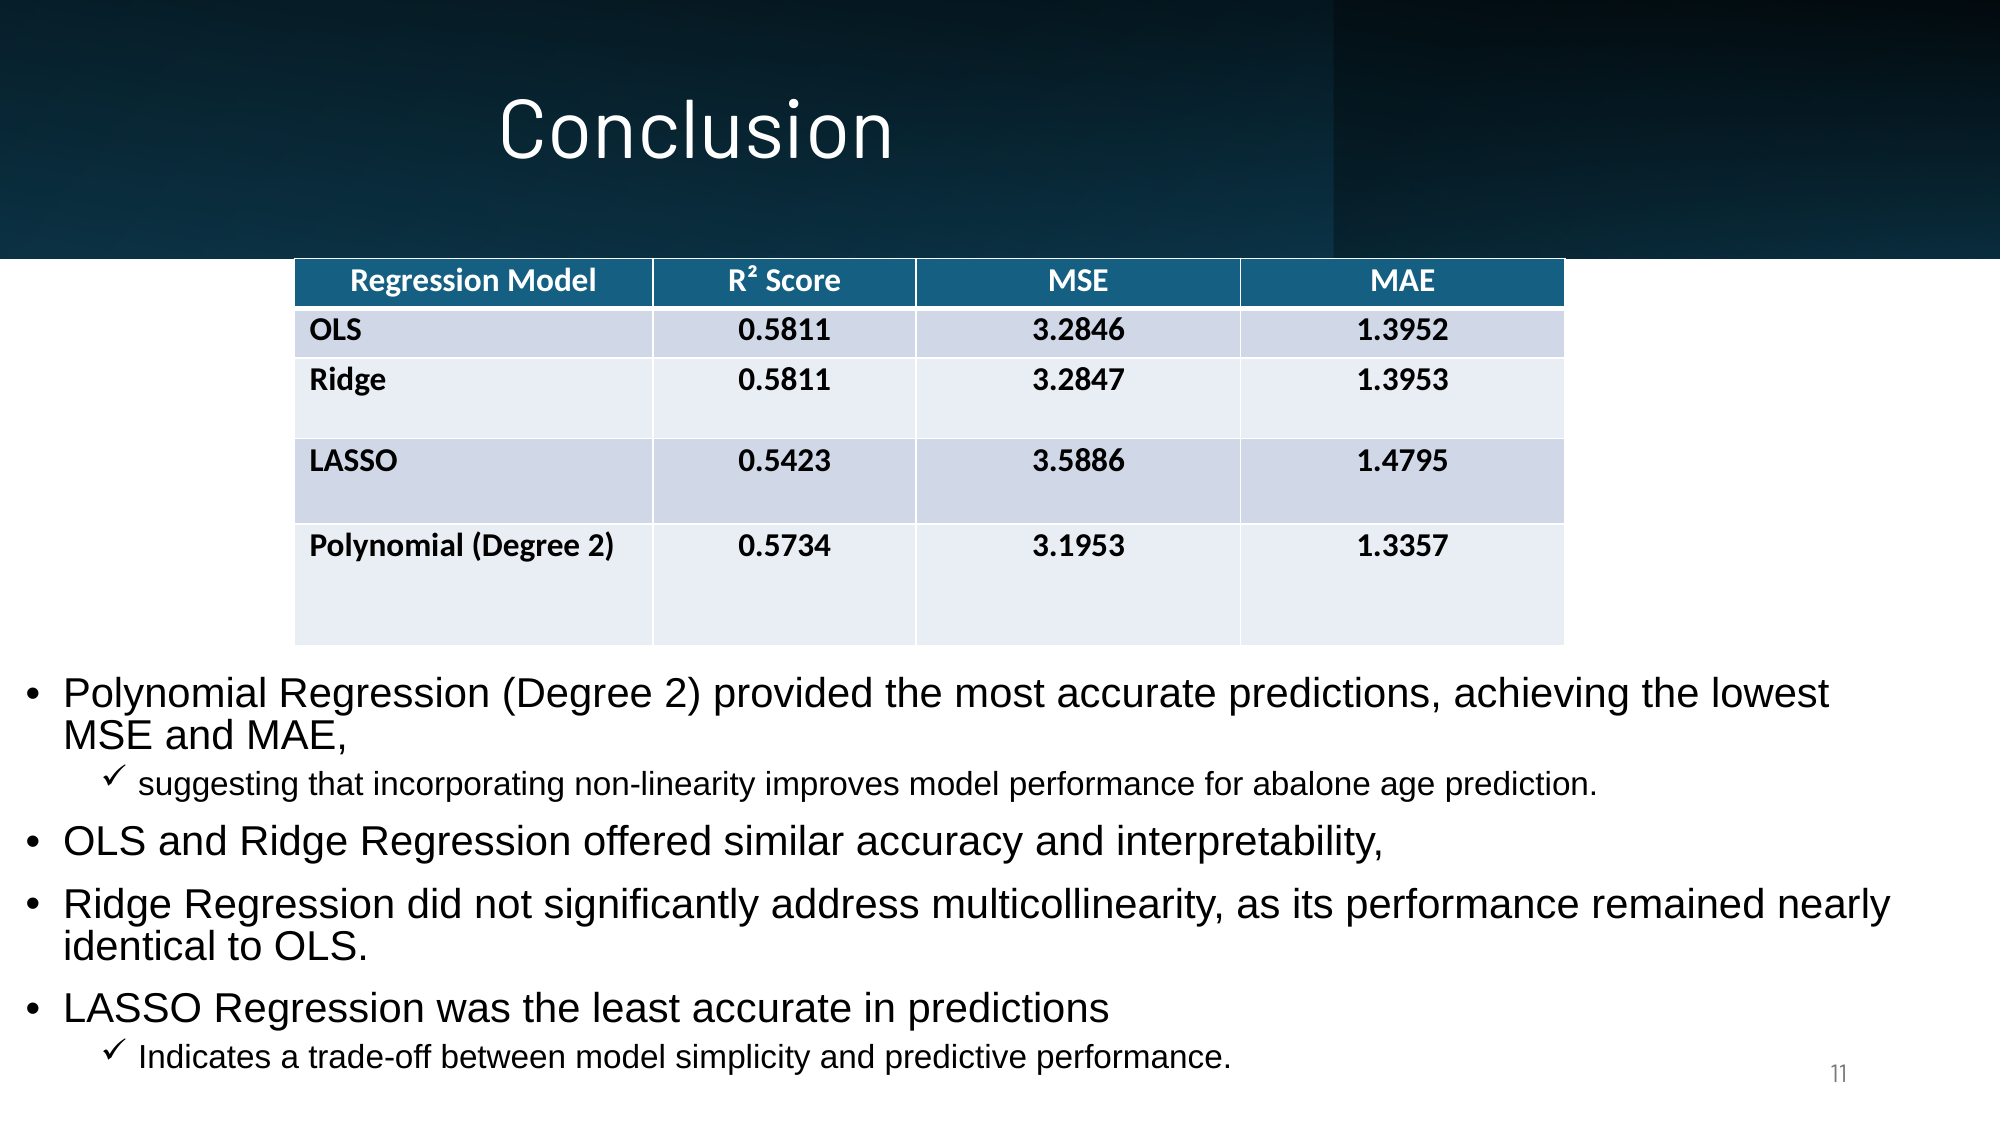

# Conclusion
| Regression Model | R² Score | MSE | MAE |
| --- | --- | --- | --- |
| OLS | 0.5811 | 3.2846 | 1.3952 |
| Ridge | 0.5811 | 3.2847 | 1.3953 |
| LASSO | 0.5423 | 3.5886 | 1.4795 |
| Polynomial (Degree 2) | 0.5734 | 3.1953 | 1.3357 |
Polynomial Regression (Degree 2) provided the most accurate predictions, achieving the lowest MSE and MAE,
suggesting that incorporating non-linearity improves model performance for abalone age prediction.
OLS and Ridge Regression offered similar accuracy and interpretability,
Ridge Regression did not significantly address multicollinearity, as its performance remained nearly identical to OLS.
LASSO Regression was the least accurate in predictions
Indicates a trade-off between model simplicity and predictive performance.
11